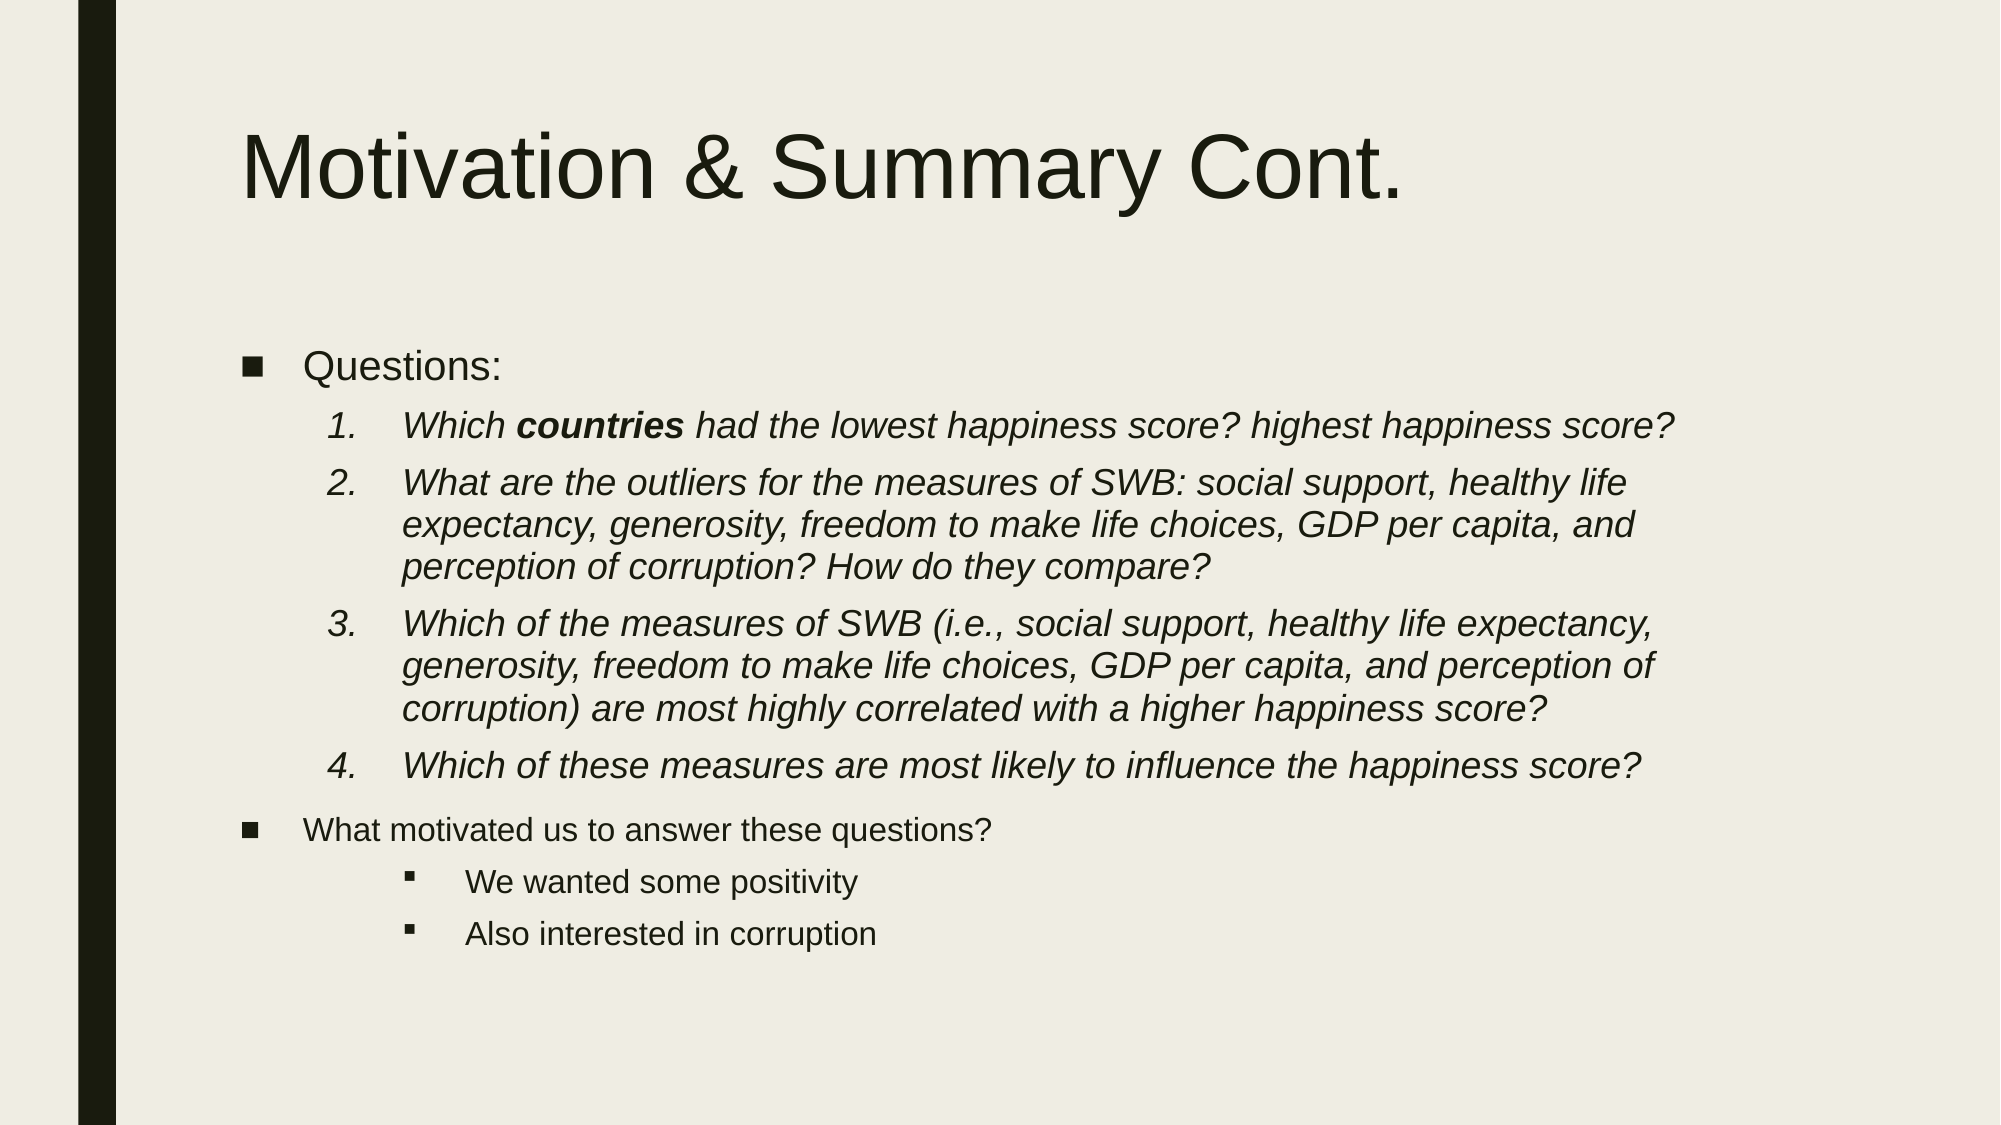

# Motivation & Summary Cont.
Questions:
Which countries had the lowest happiness score? highest happiness score?
What are the outliers for the measures of SWB: social support, healthy life expectancy, generosity, freedom to make life choices, GDP per capita, and perception of corruption? How do they compare?
Which of the measures of SWB (i.e., social support, healthy life expectancy, generosity, freedom to make life choices, GDP per capita, and perception of corruption) are most highly correlated with a higher happiness score?
Which of these measures are most likely to influence the happiness score?
What motivated us to answer these questions?
We wanted some positivity
Also interested in corruption